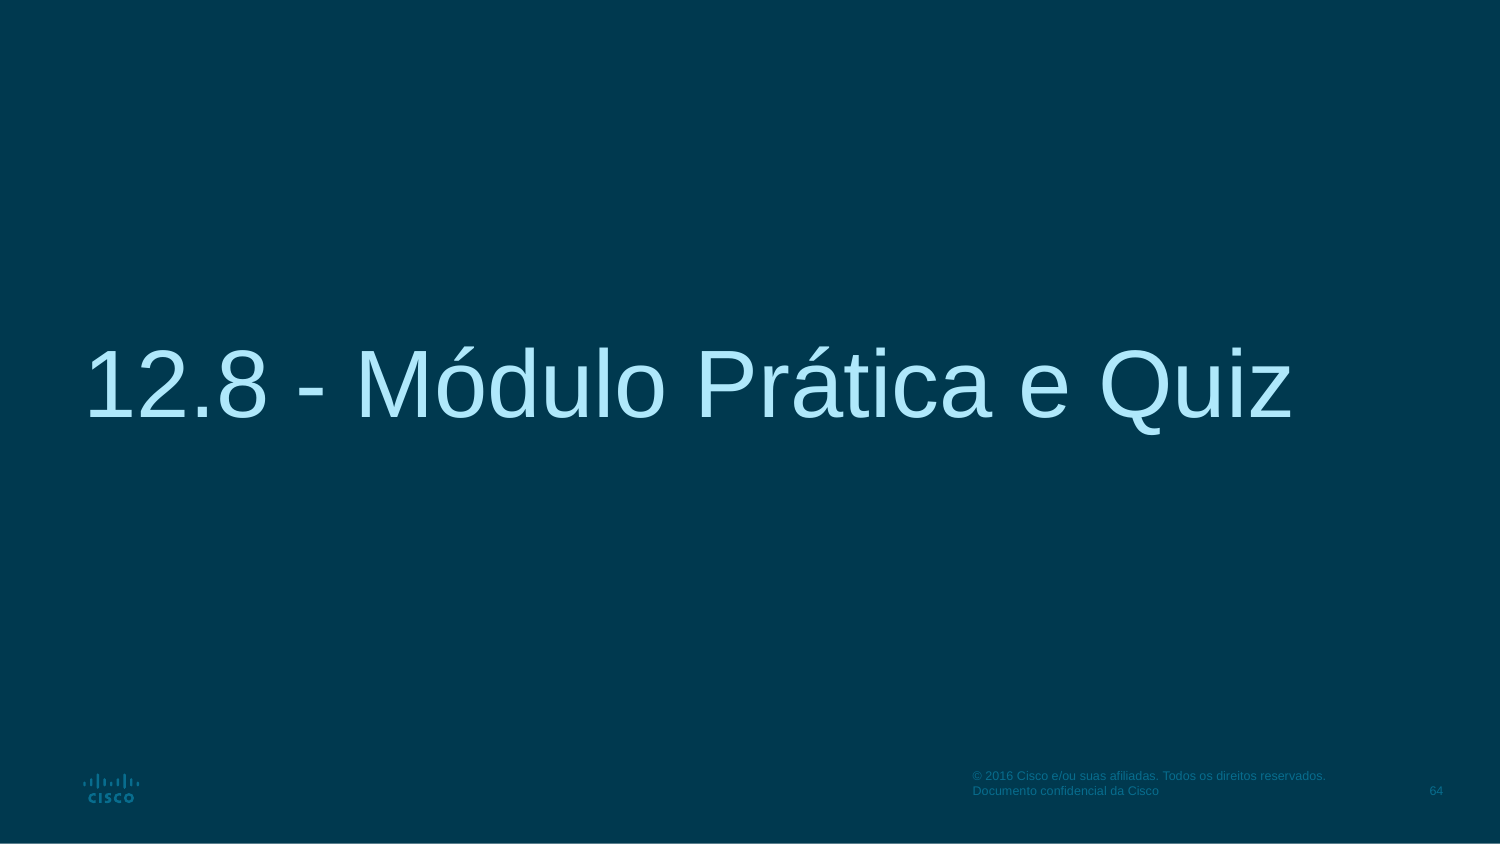

# 12.8 - Módulo Prática e Quiz